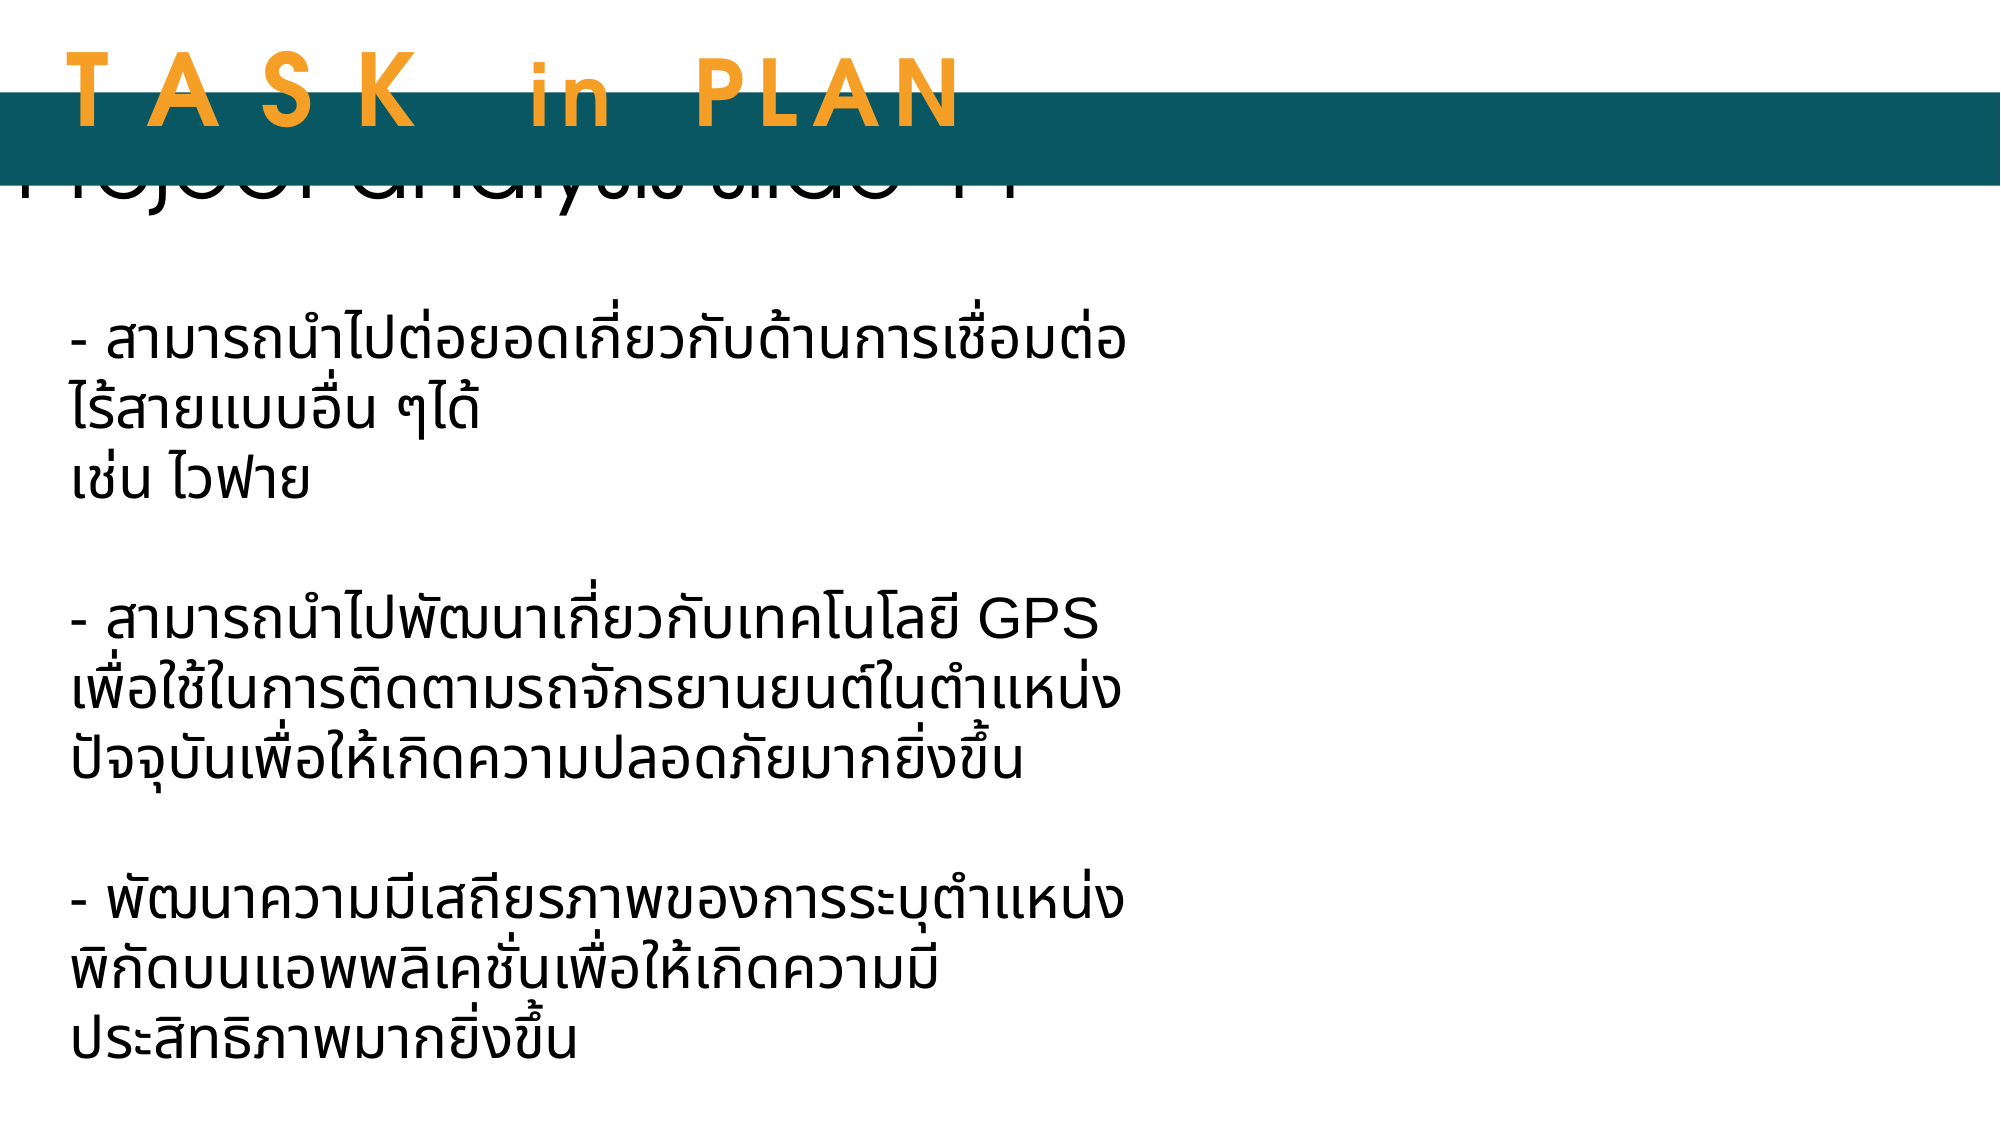

TASK in PLAN
Project analysis slide 11

- สามารถนำไปต่อยอดเกี่ยวกับด้านการเชื่อมต่อไร้สายแบบอื่น ๆได้
เช่น ไวฟาย

- สามารถนำไปพัฒนาเกี่ยวกับเทคโนโลยี GPS เพื่อใช้ในการติดตามรถจักรยานยนต์ในตำแหน่งปัจจุบันเพื่อให้เกิดความปลอดภัยมากยิ่งขึ้น

- พัฒนาความมีเสถียรภาพของการระบุตำแหน่งพิกัดบนแอพพลิเคชั่นเพื่อให้เกิดความมีประสิทธิภาพมากยิ่งขึ้น